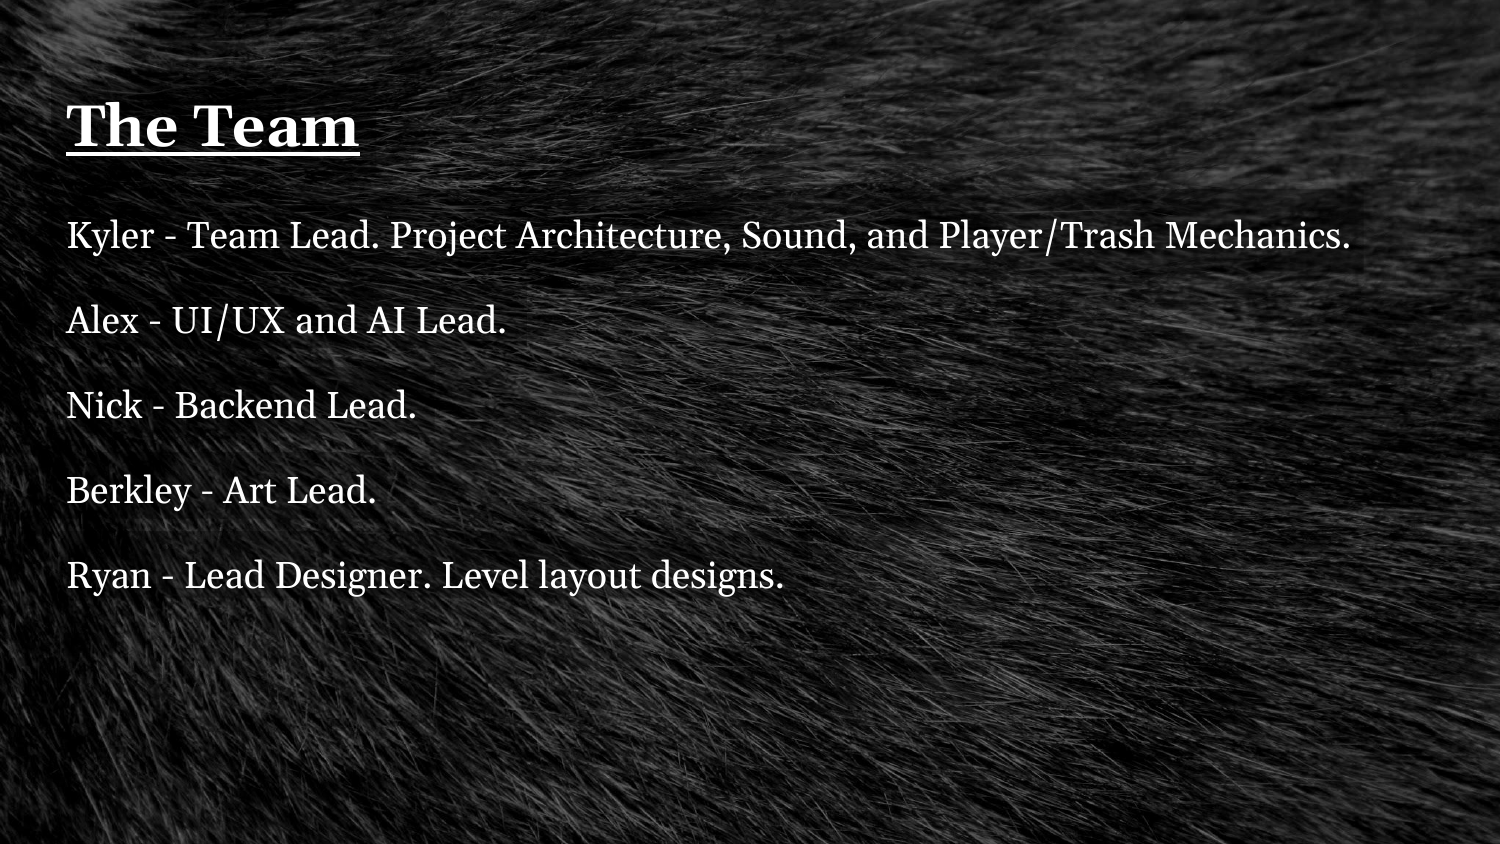

# The Team

Kyler - Team Lead. Project Architecture, Sound, and Player/Trash Mechanics.
Alex - UI/UX and AI Lead.
Nick - Backend Lead.
Berkley - Art Lead.
Ryan - Lead Designer. Level layout designs.